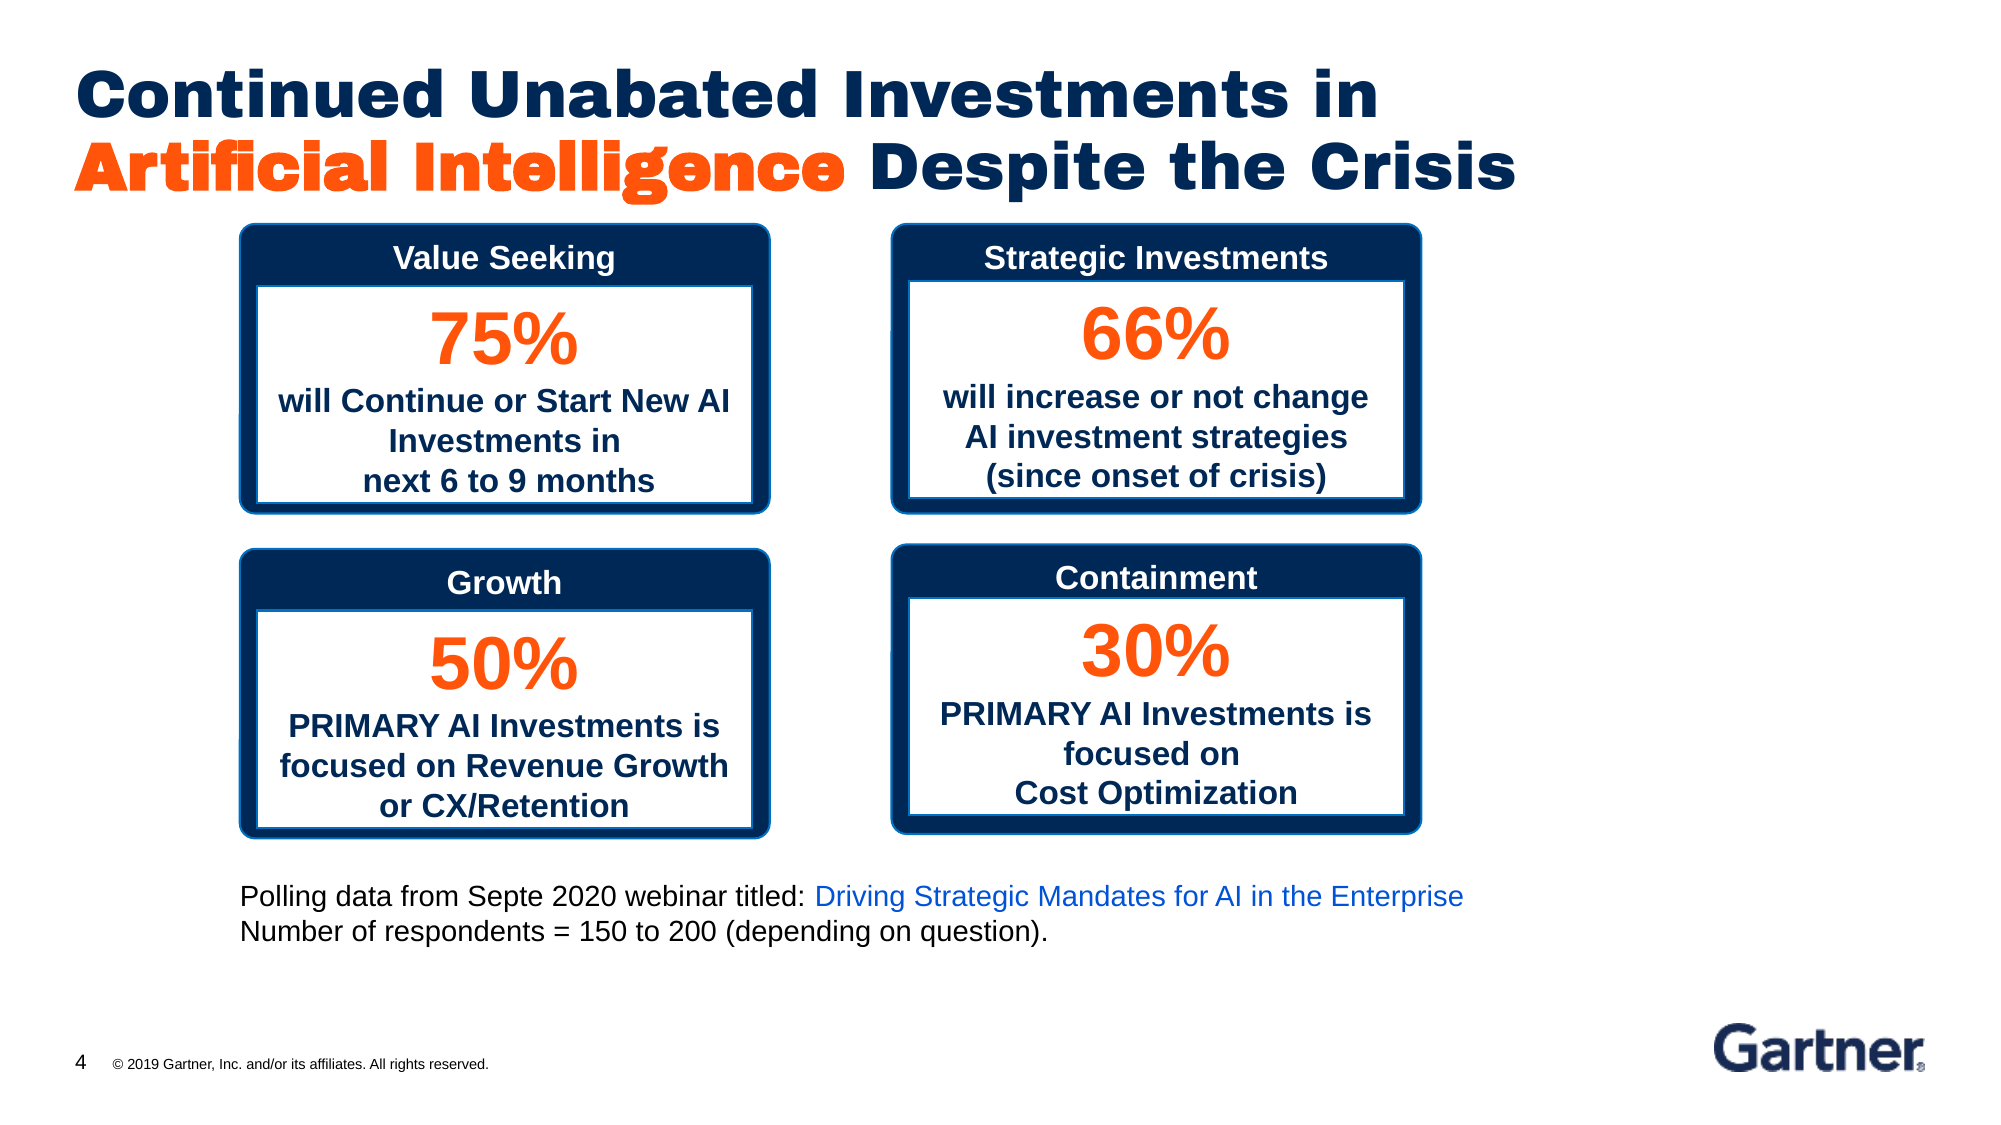

# Continued Unabated Investments in Artificial Intelligence Despite the Crisis
Value Seeking
Strategic Investments
66%
will increase or not change AI investment strategies (since onset of crisis)
75%
will Continue or Start New AI Investments in
 next 6 to 9 months
Containment
Growth
30%
PRIMARY AI Investments is focused on
Cost Optimization
50%
PRIMARY AI Investments is focused on Revenue Growth or CX/Retention
Polling data from Septe 2020 webinar titled: Driving Strategic Mandates for AI in the Enterprise
Number of respondents = 150 to 200 (depending on question).